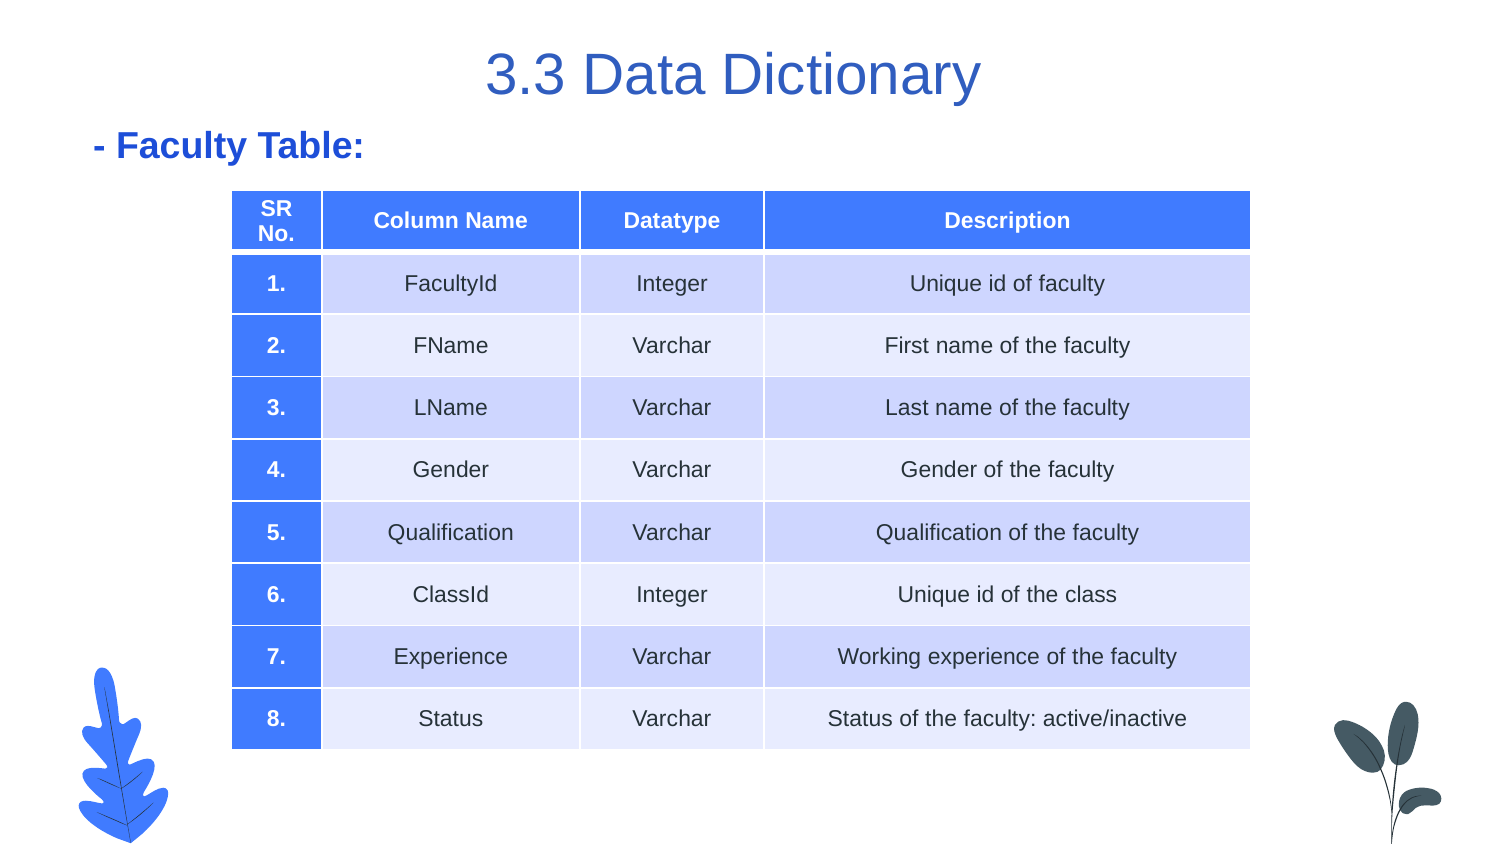

# 3.3 Data Dictionary
- Faculty Table:
| SR No. | Column Name | Datatype | Description |
| --- | --- | --- | --- |
| 1. | FacultyId | Integer | Unique id of faculty |
| 2. | FName | Varchar | First name of the faculty |
| 3. | LName | Varchar | Last name of the faculty |
| 4. | Gender | Varchar | Gender of the faculty |
| 5. | Qualification | Varchar | Qualification of the faculty |
| 6. | ClassId | Integer | Unique id of the class |
| 7. | Experience | Varchar | Working experience of the faculty |
| 8. | Status | Varchar | Status of the faculty: active/inactive |